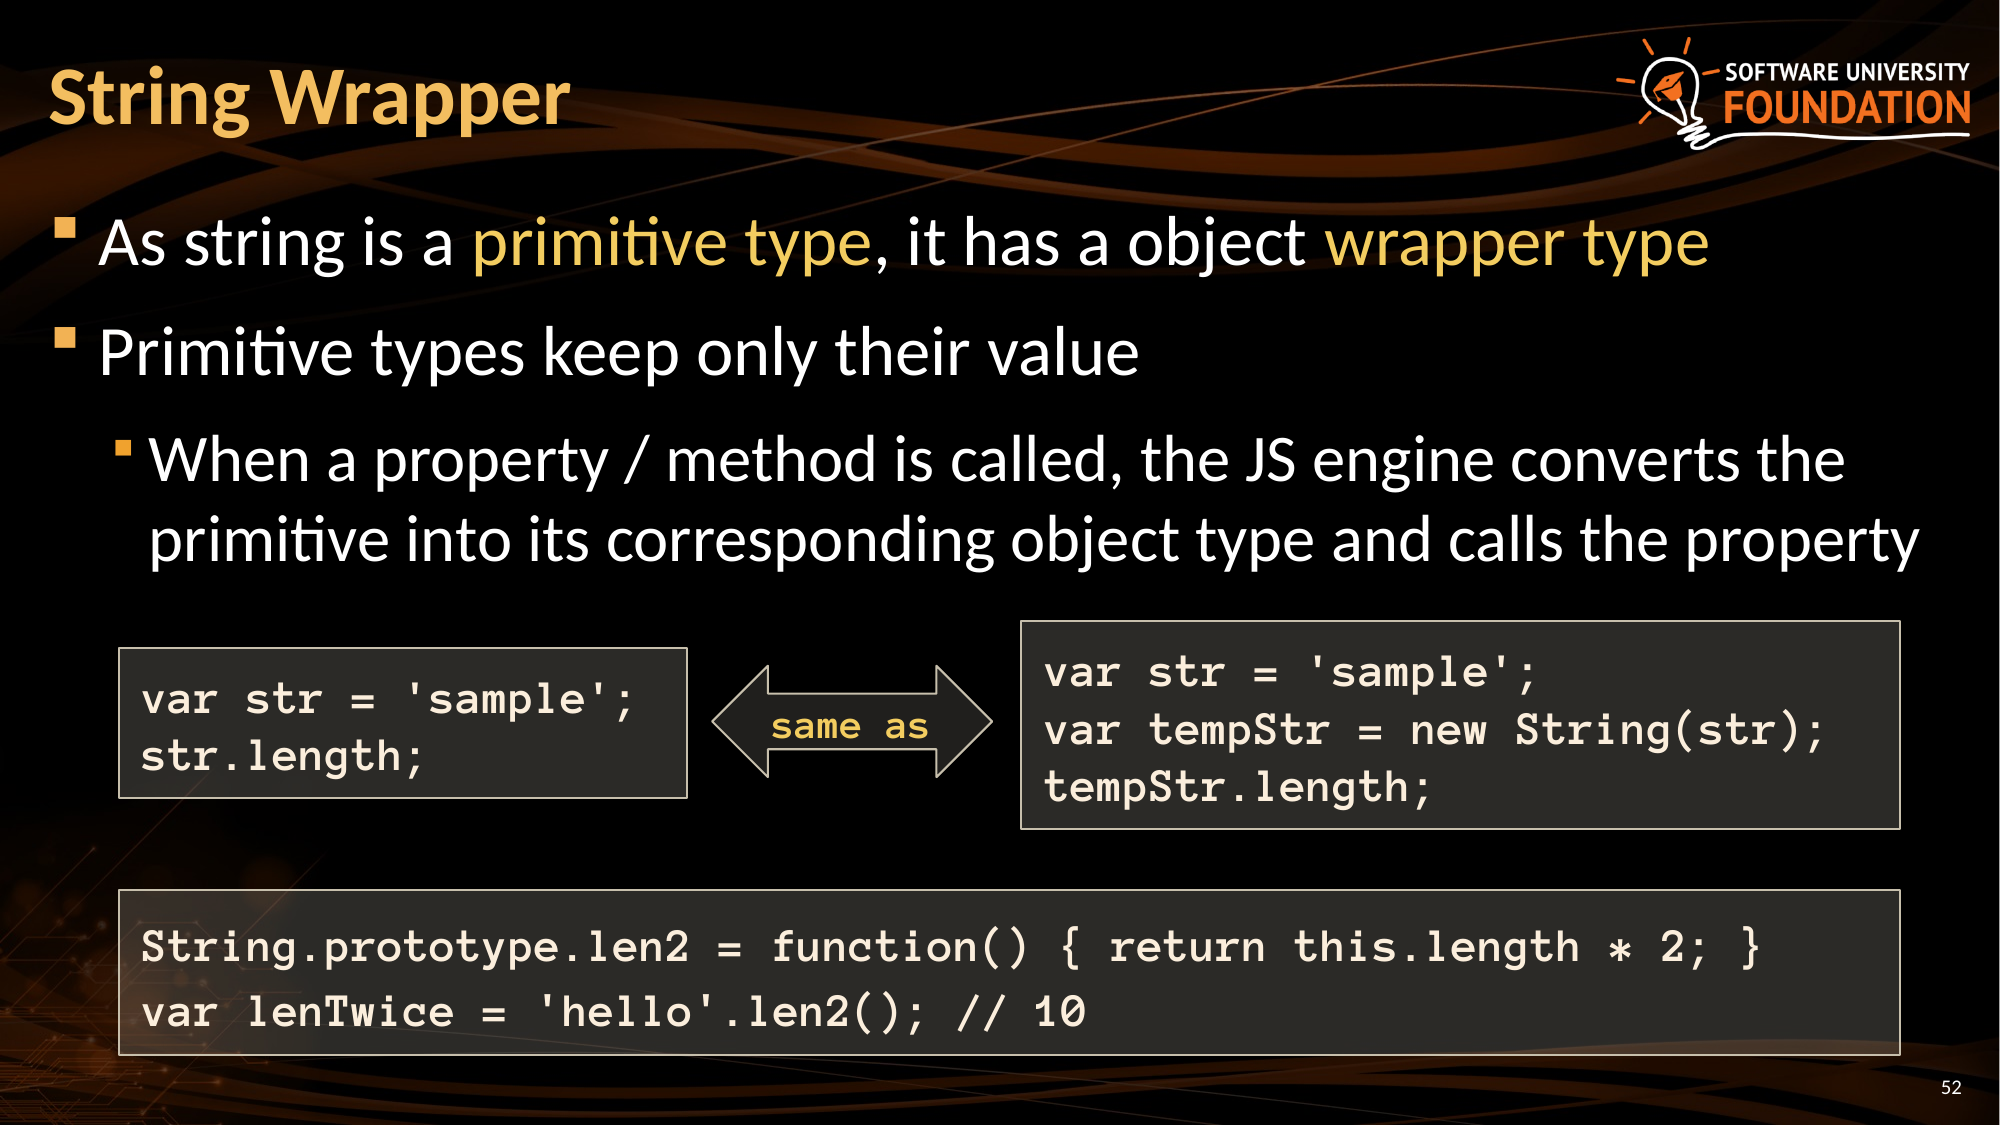

# String Wrapper
As string is a primitive type, it has a object wrapper type
Primitive types keep only their value
When a property / method is called, the JS engine converts the primitive into its corresponding object type and calls the property
var str = 'sample';
var tempStr = new String(str);
tempStr.length;
var str = 'sample';
str.length;
same as
String.prototype.len2 = function() { return this.length * 2; }
var lenTwice = 'hello'.len2(); // 10
52